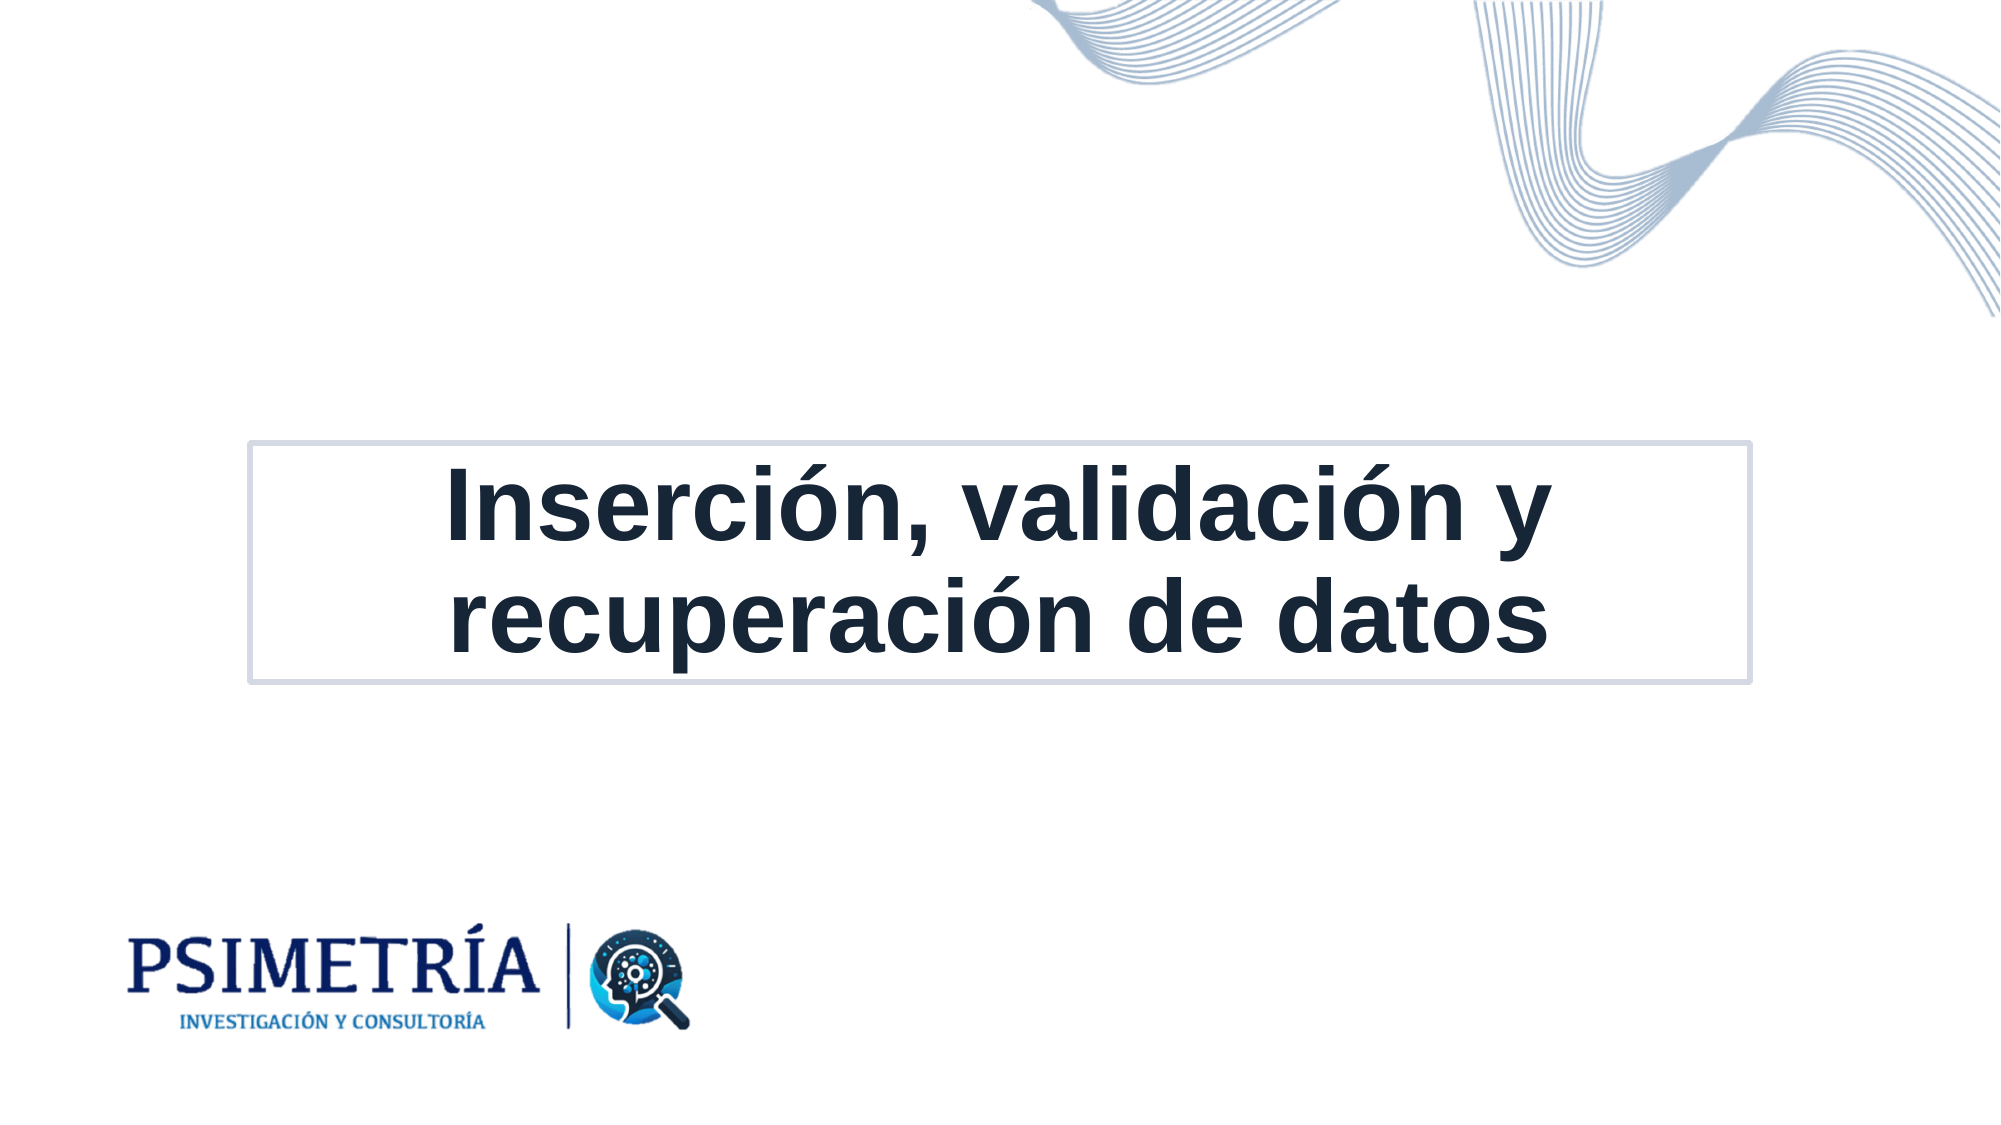

# Inserción, validación y recuperación de datos